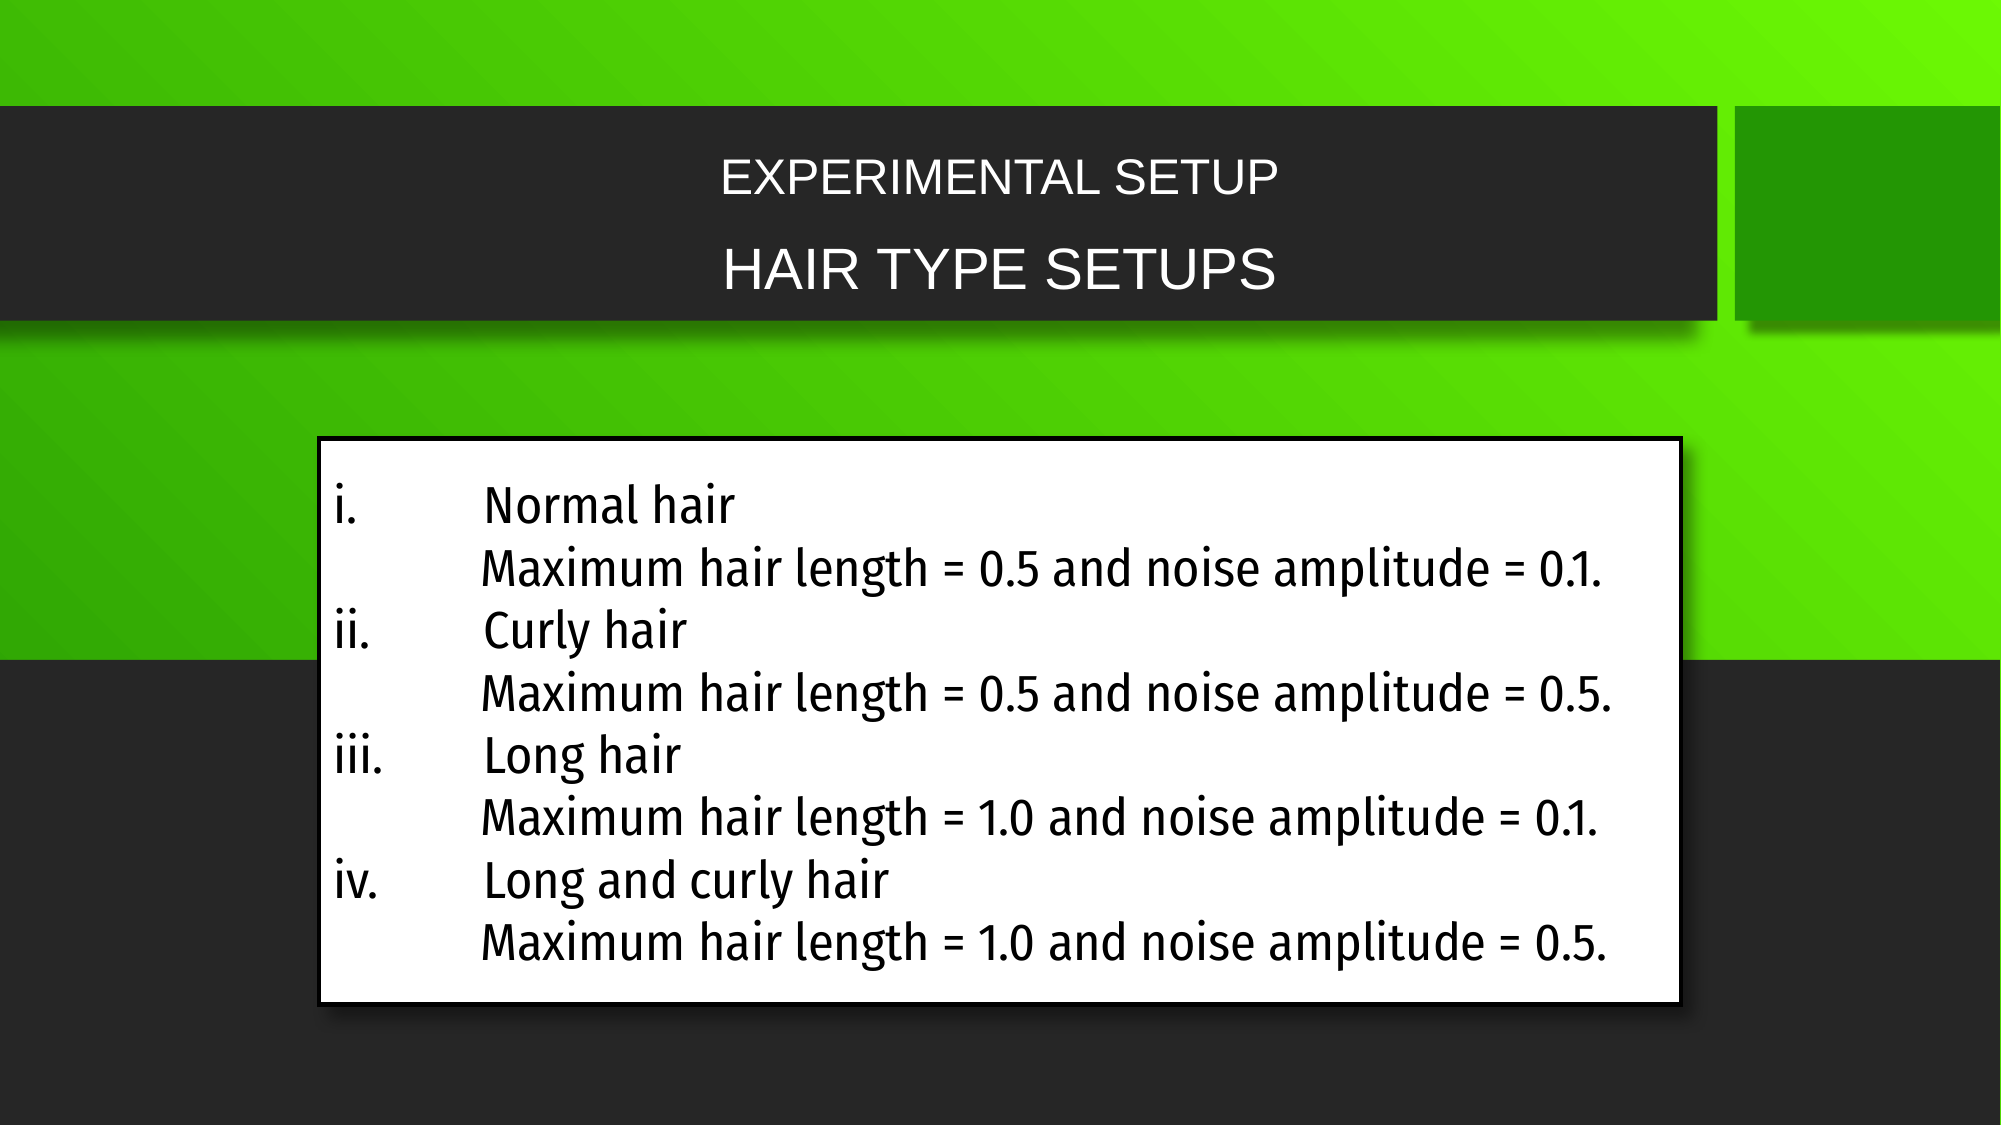

EXPERIMENTAL SETUP
HAIR TYPE SETUPS
i.	Normal hair
Maximum hair length = 0.5 and noise amplitude = 0.1.
ii.	Curly hair
Maximum hair length = 0.5 and noise amplitude = 0.5.
iii.	Long hair
Maximum hair length = 1.0 and noise amplitude = 0.1.
iv.	Long and curly hair
Maximum hair length = 1.0 and noise amplitude = 0.5.